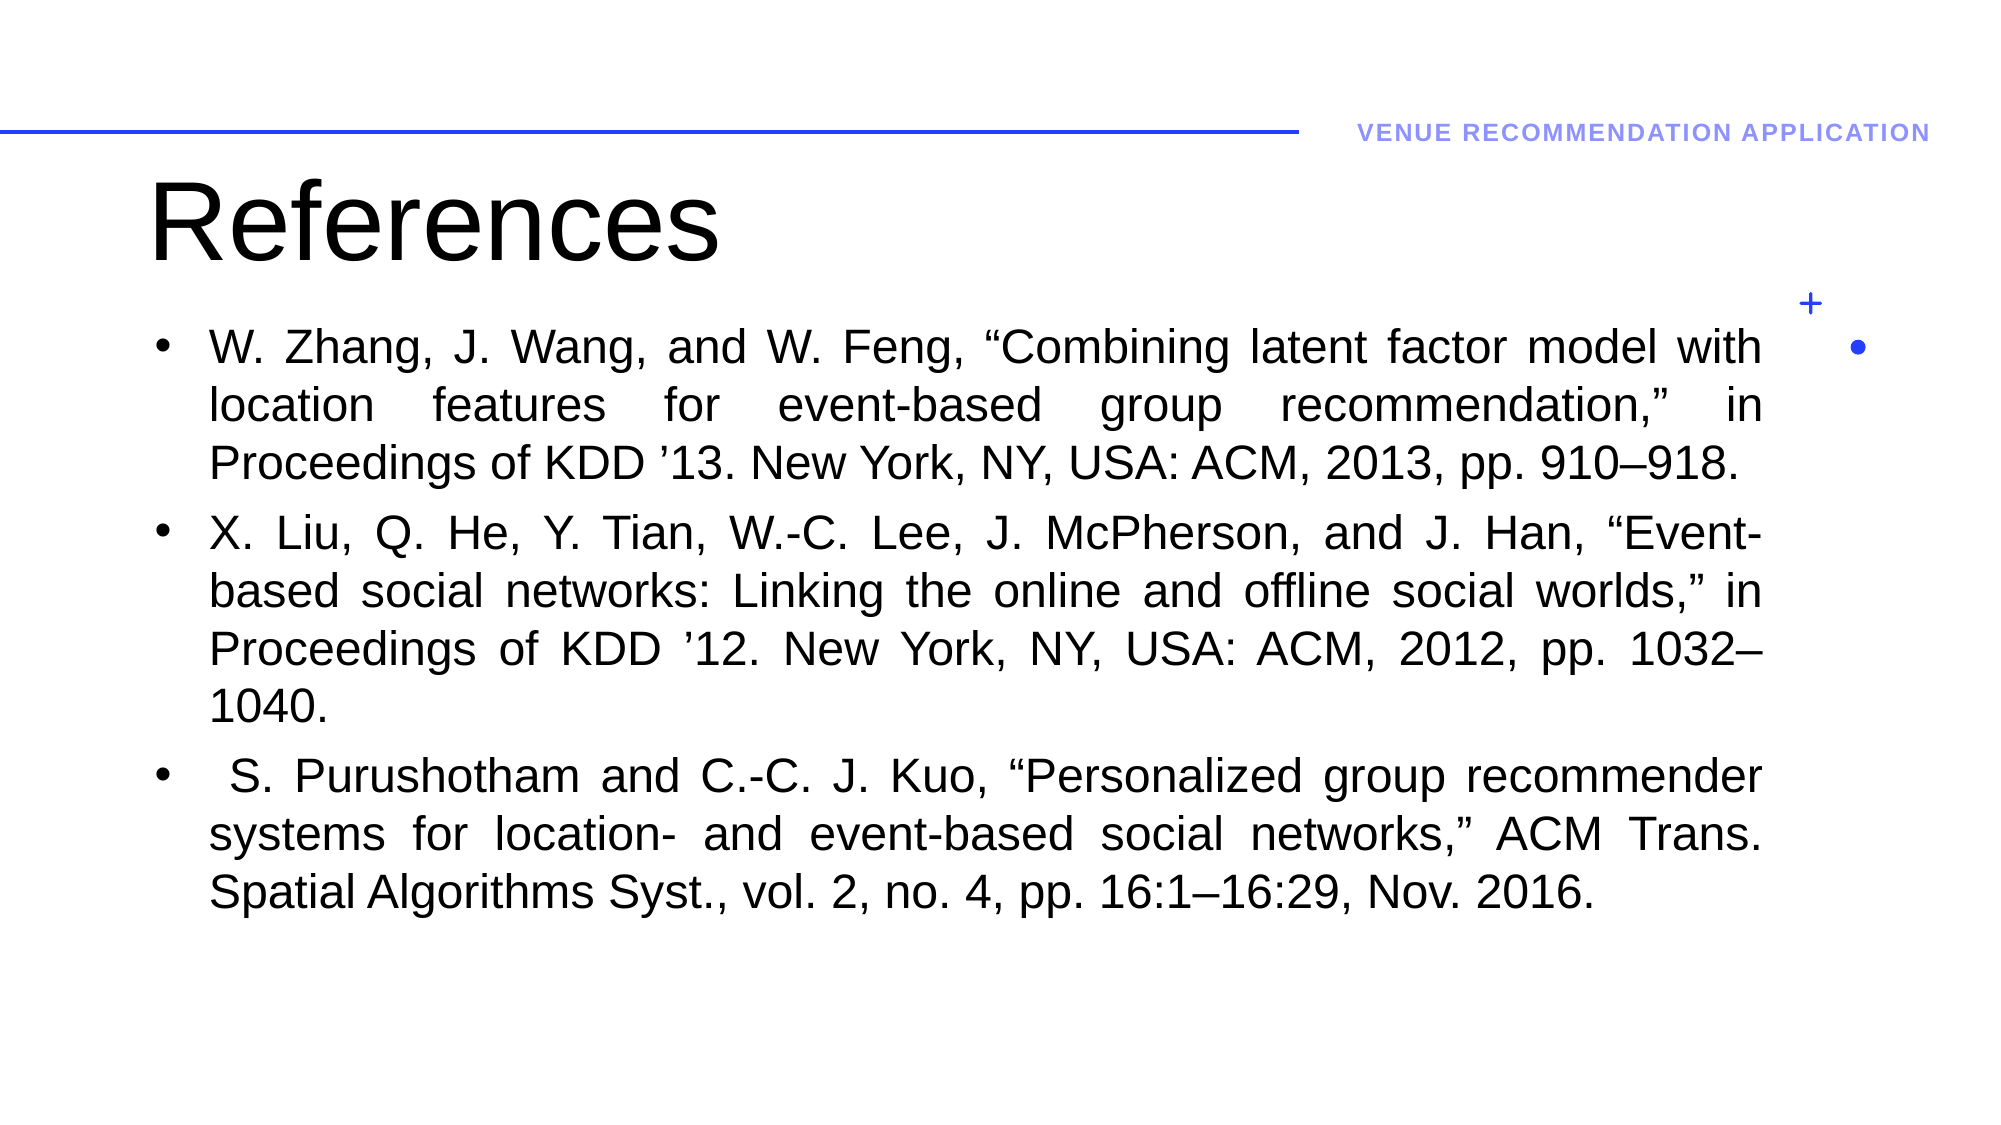

Venue Recommendation application

# References
W. Zhang, J. Wang, and W. Feng, “Combining latent factor model with location features for event-based group recommendation,” in Proceedings of KDD ’13. New York, NY, USA: ACM, 2013, pp. 910–918.
X. Liu, Q. He, Y. Tian, W.-C. Lee, J. McPherson, and J. Han, “Event-based social networks: Linking the online and offline social worlds,” in Proceedings of KDD ’12. New York, NY, USA: ACM, 2012, pp. 1032–1040.
 S. Purushotham and C.-C. J. Kuo, “Personalized group recommender systems for location- and event-based social networks,” ACM Trans. Spatial Algorithms Syst., vol. 2, no. 4, pp. 16:1–16:29, Nov. 2016.

25